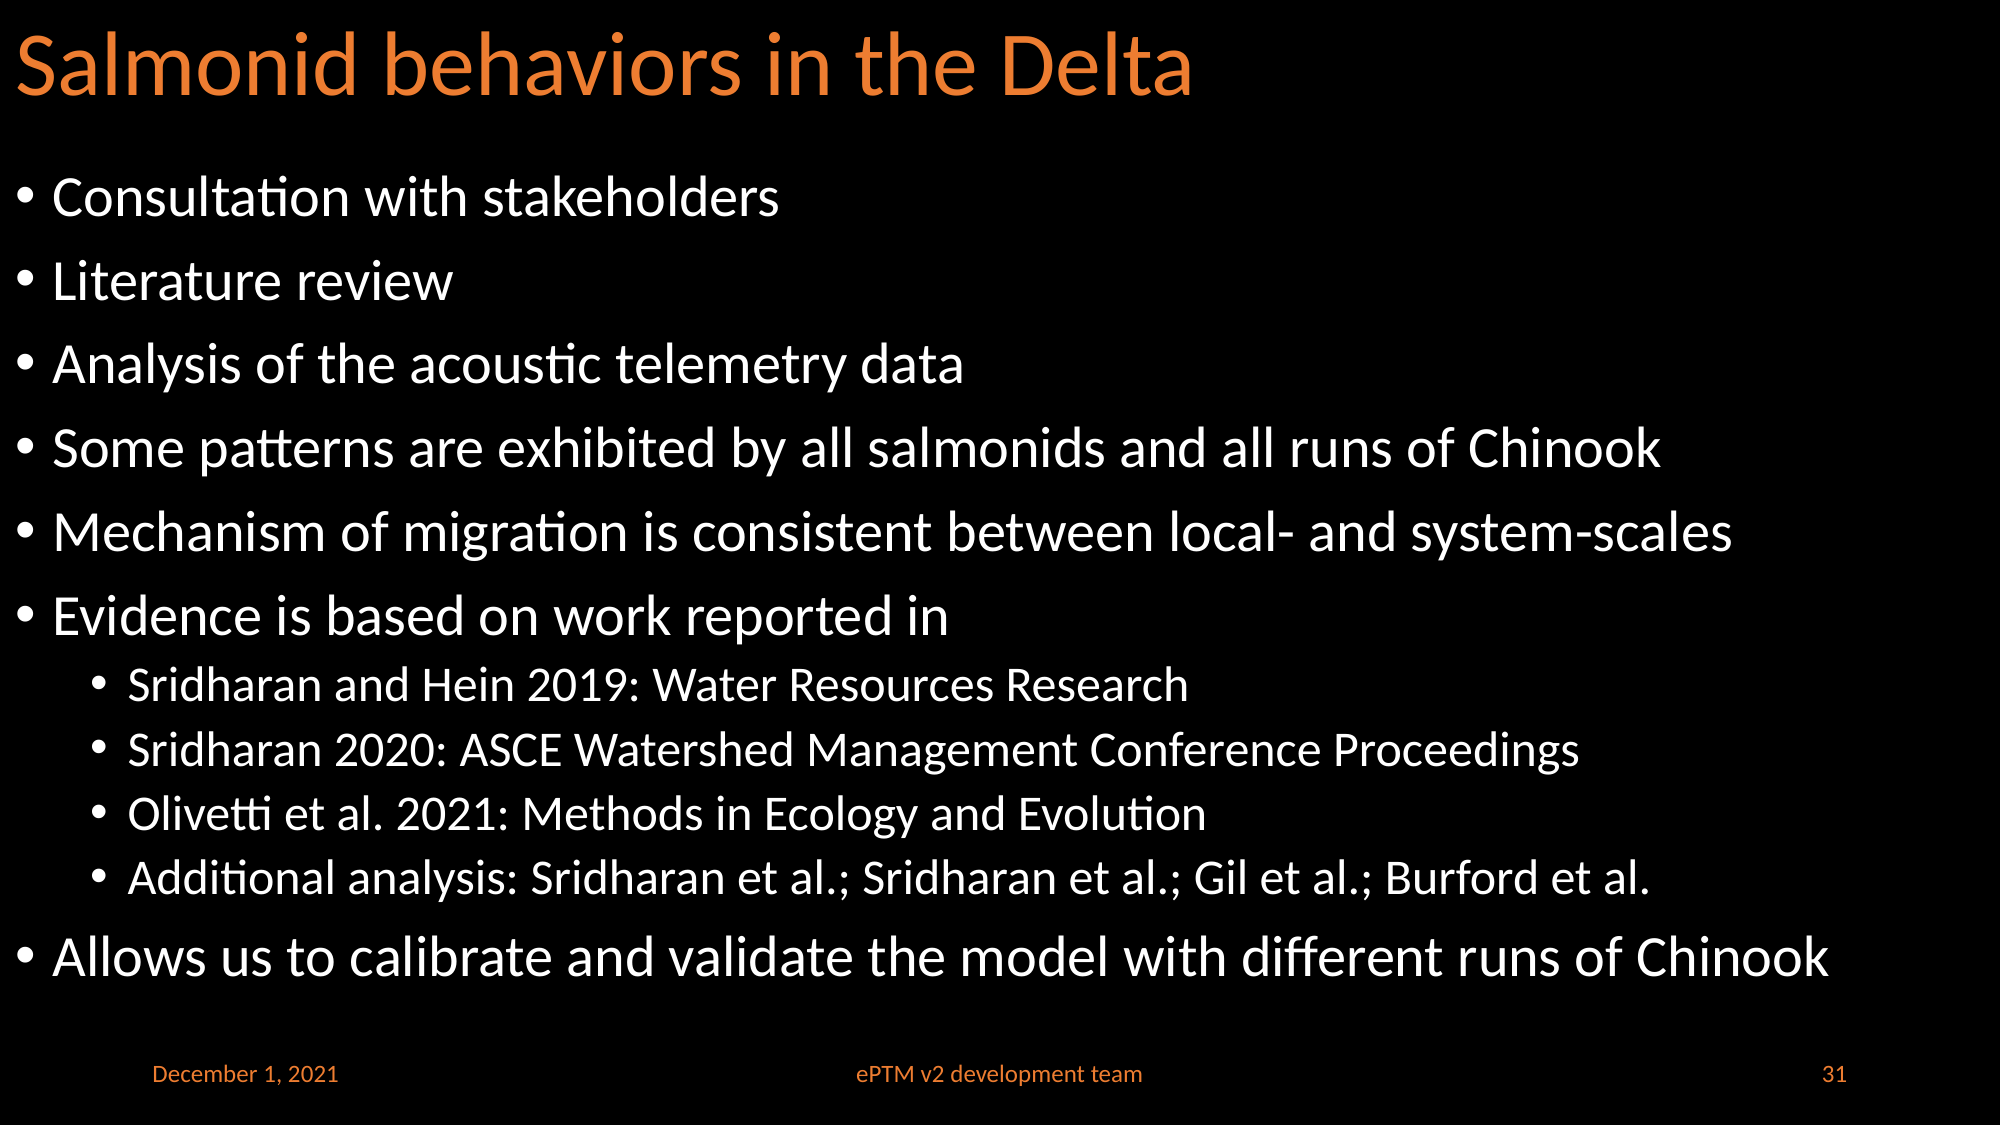

# Salmonid behaviors in the Delta
Consultation with stakeholders
Literature review
Analysis of the acoustic telemetry data
Some patterns are exhibited by all salmonids and all runs of Chinook
Mechanism of migration is consistent between local- and system-scales
Evidence is based on work reported in
Sridharan and Hein 2019: Water Resources Research
Sridharan 2020: ASCE Watershed Management Conference Proceedings
Olivetti et al. 2021: Methods in Ecology and Evolution
Additional analysis: Sridharan et al.; Sridharan et al.; Gil et al.; Burford et al.
Allows us to calibrate and validate the model with different runs of Chinook

December 1, 2021
ePTM v2 development team
31